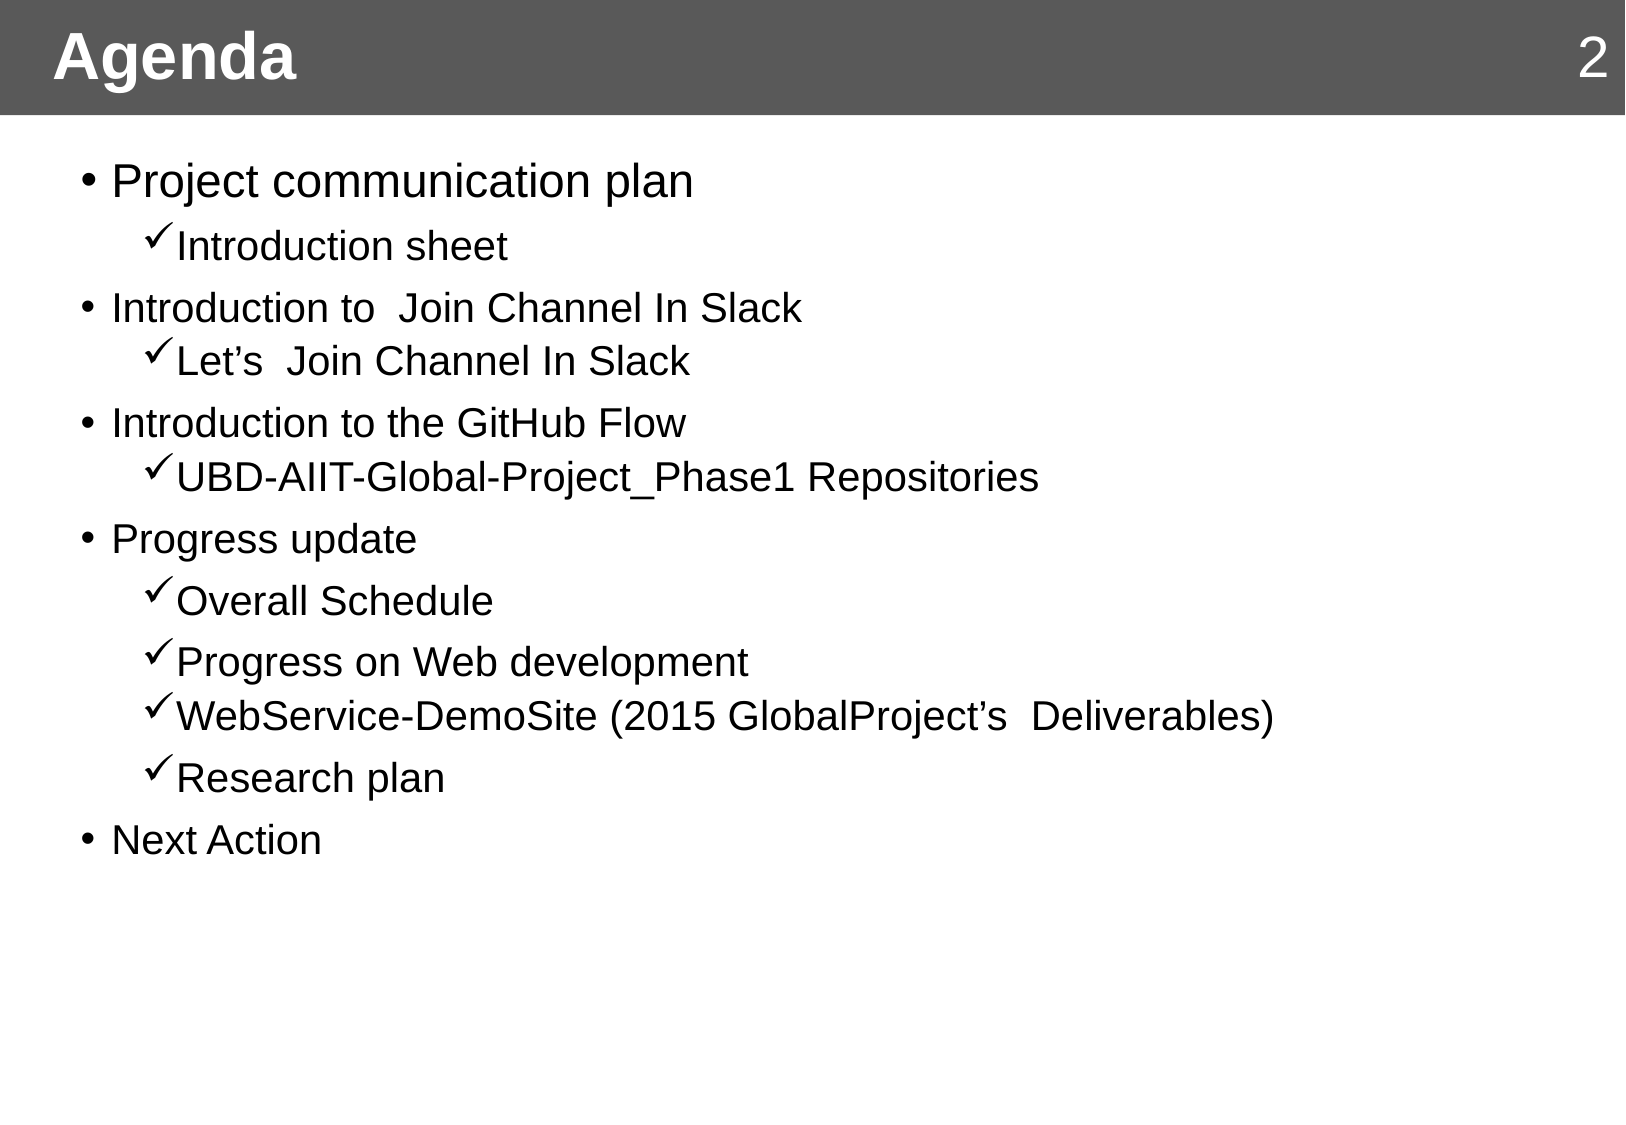

Agenda
2
2
Project communication plan
Introduction sheet
Introduction to  Join Channel In Slack
Let’s  Join Channel In Slack
Introduction to the GitHub Flow
UBD-AIIT-Global-Project_Phase1 Repositories
Progress update
Overall Schedule
Progress on Web development
WebService-DemoSite (2015 GlobalProject’s  Deliverables)
Research plan
Next Action